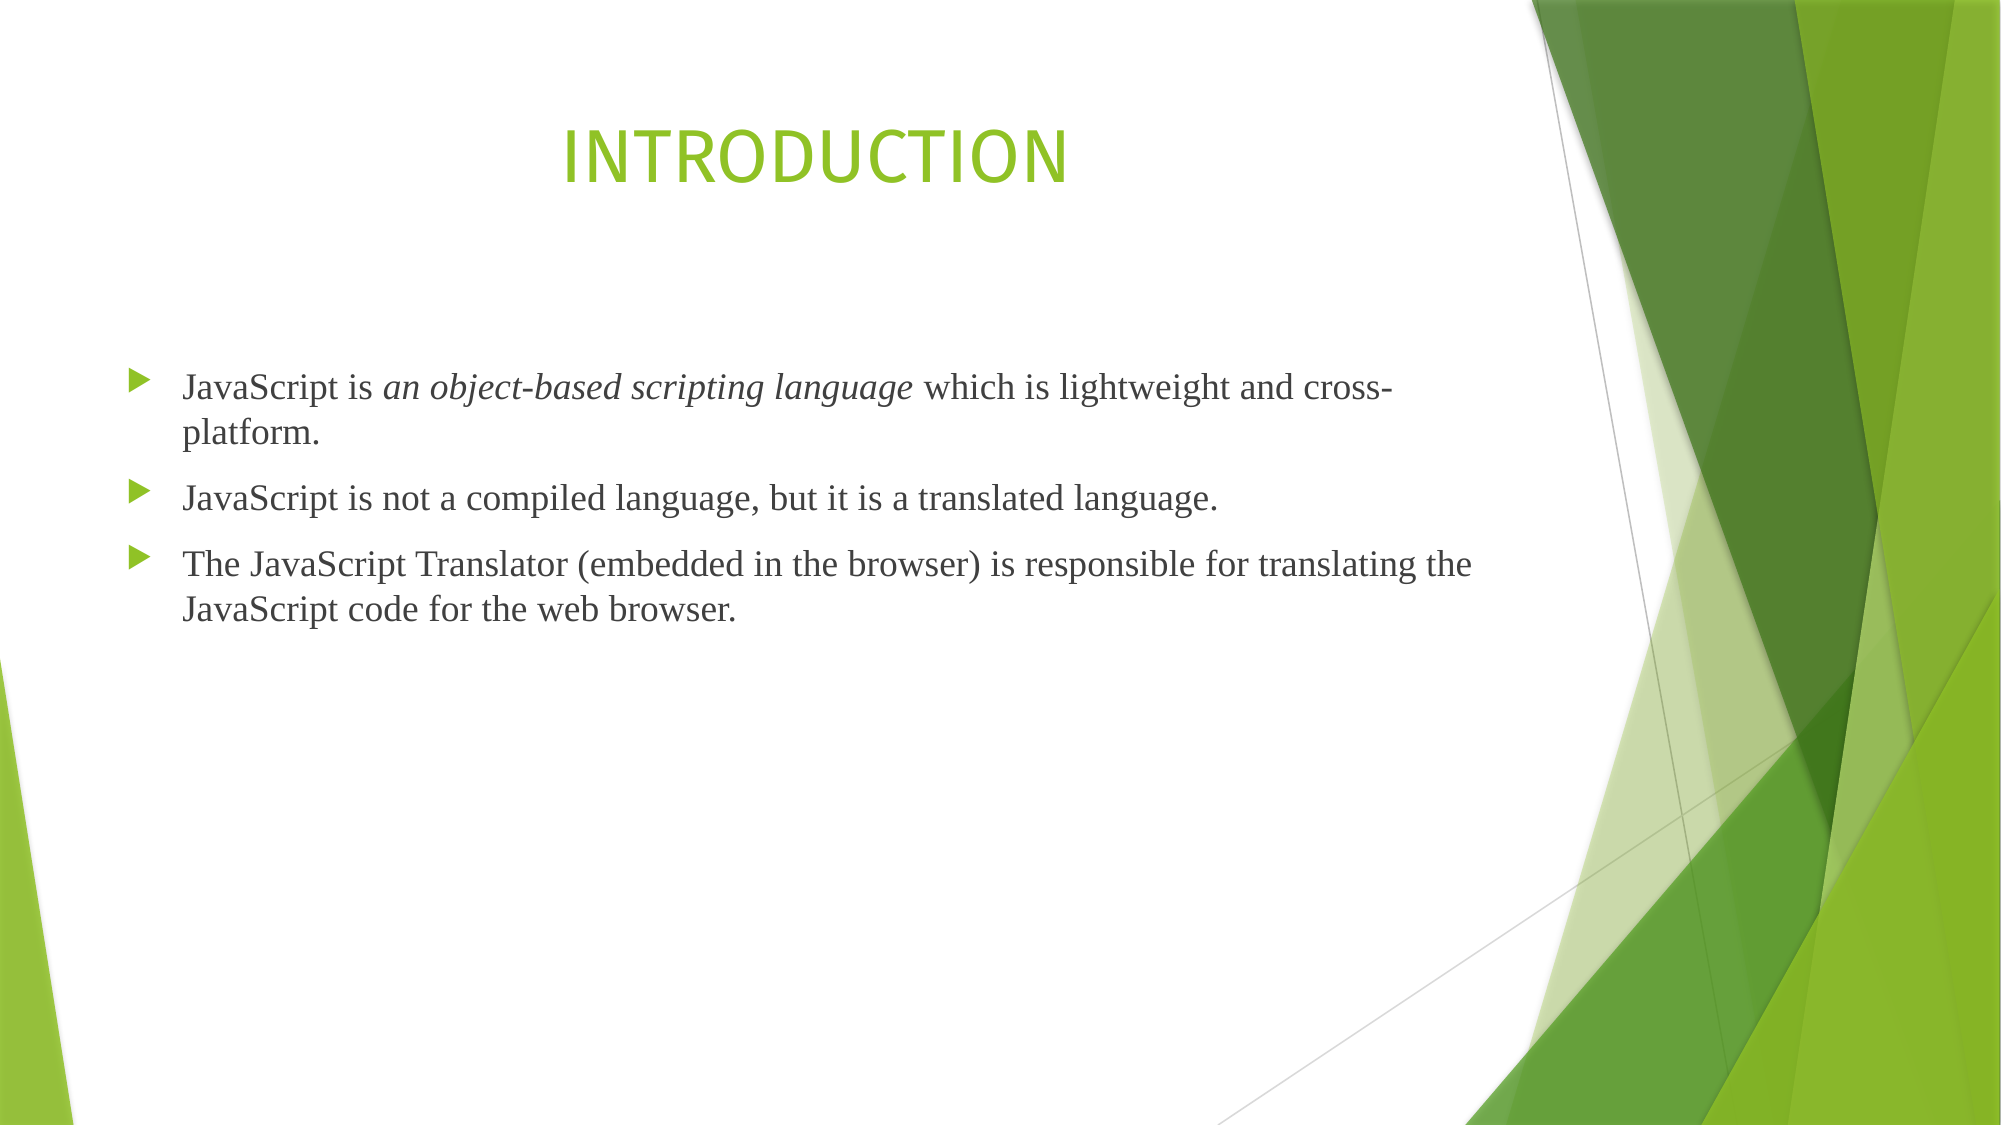

# INTRODUCTION
JavaScript is an object-based scripting language which is lightweight and cross-platform.
JavaScript is not a compiled language, but it is a translated language.
The JavaScript Translator (embedded in the browser) is responsible for translating the JavaScript code for the web browser.